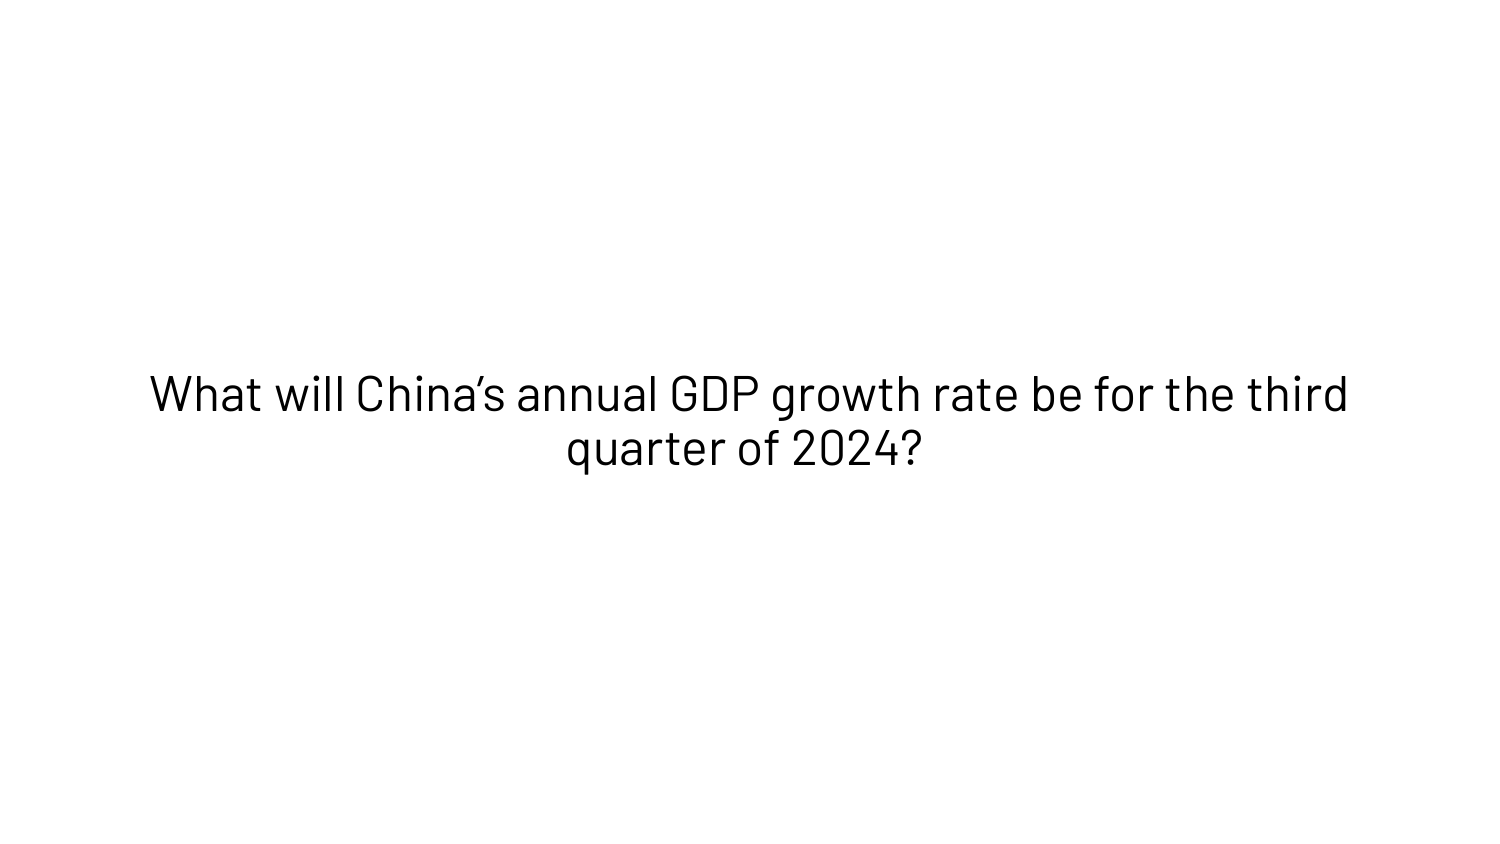

What will China’s annual GDP growth rate be for the third quarter of 2024?